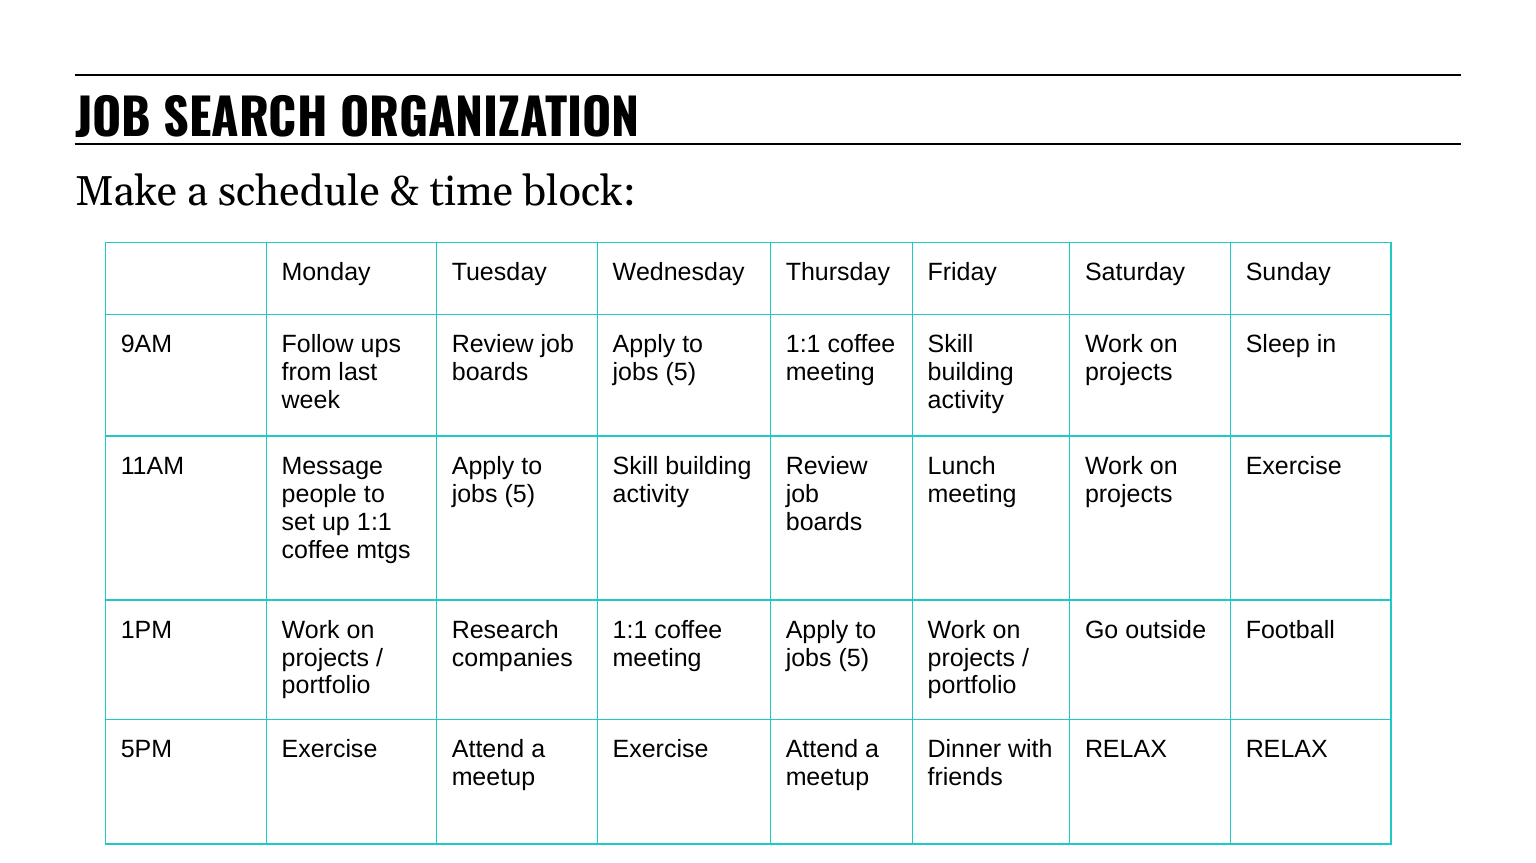

JOB SEARCH ORGANIZATION

Make a schedule & time block:

|  | Monday | Tuesday | Wednesday | Thursday | Friday | Saturday | Sunday |
| --- | --- | --- | --- | --- | --- | --- | --- |
| 9AM | Follow ups from last week | Review job boards | Apply to jobs (5) | 1:1 coffee meeting | Skill building activity | Work on projects | Sleep in |
| 11AM | Message people to set up 1:1 coffee mtgs | Apply to jobs (5) | Skill building activity | Review job boards | Lunch meeting | Work on projects | Exercise |
| 1PM | Work on projects / portfolio | Research companies | 1:1 coffee meeting | Apply to jobs (5) | Work on projects / portfolio | Go outside | Football |
| 5PM | Exercise | Attend a meetup | Exercise | Attend a meetup | Dinner with friends | RELAX | RELAX |